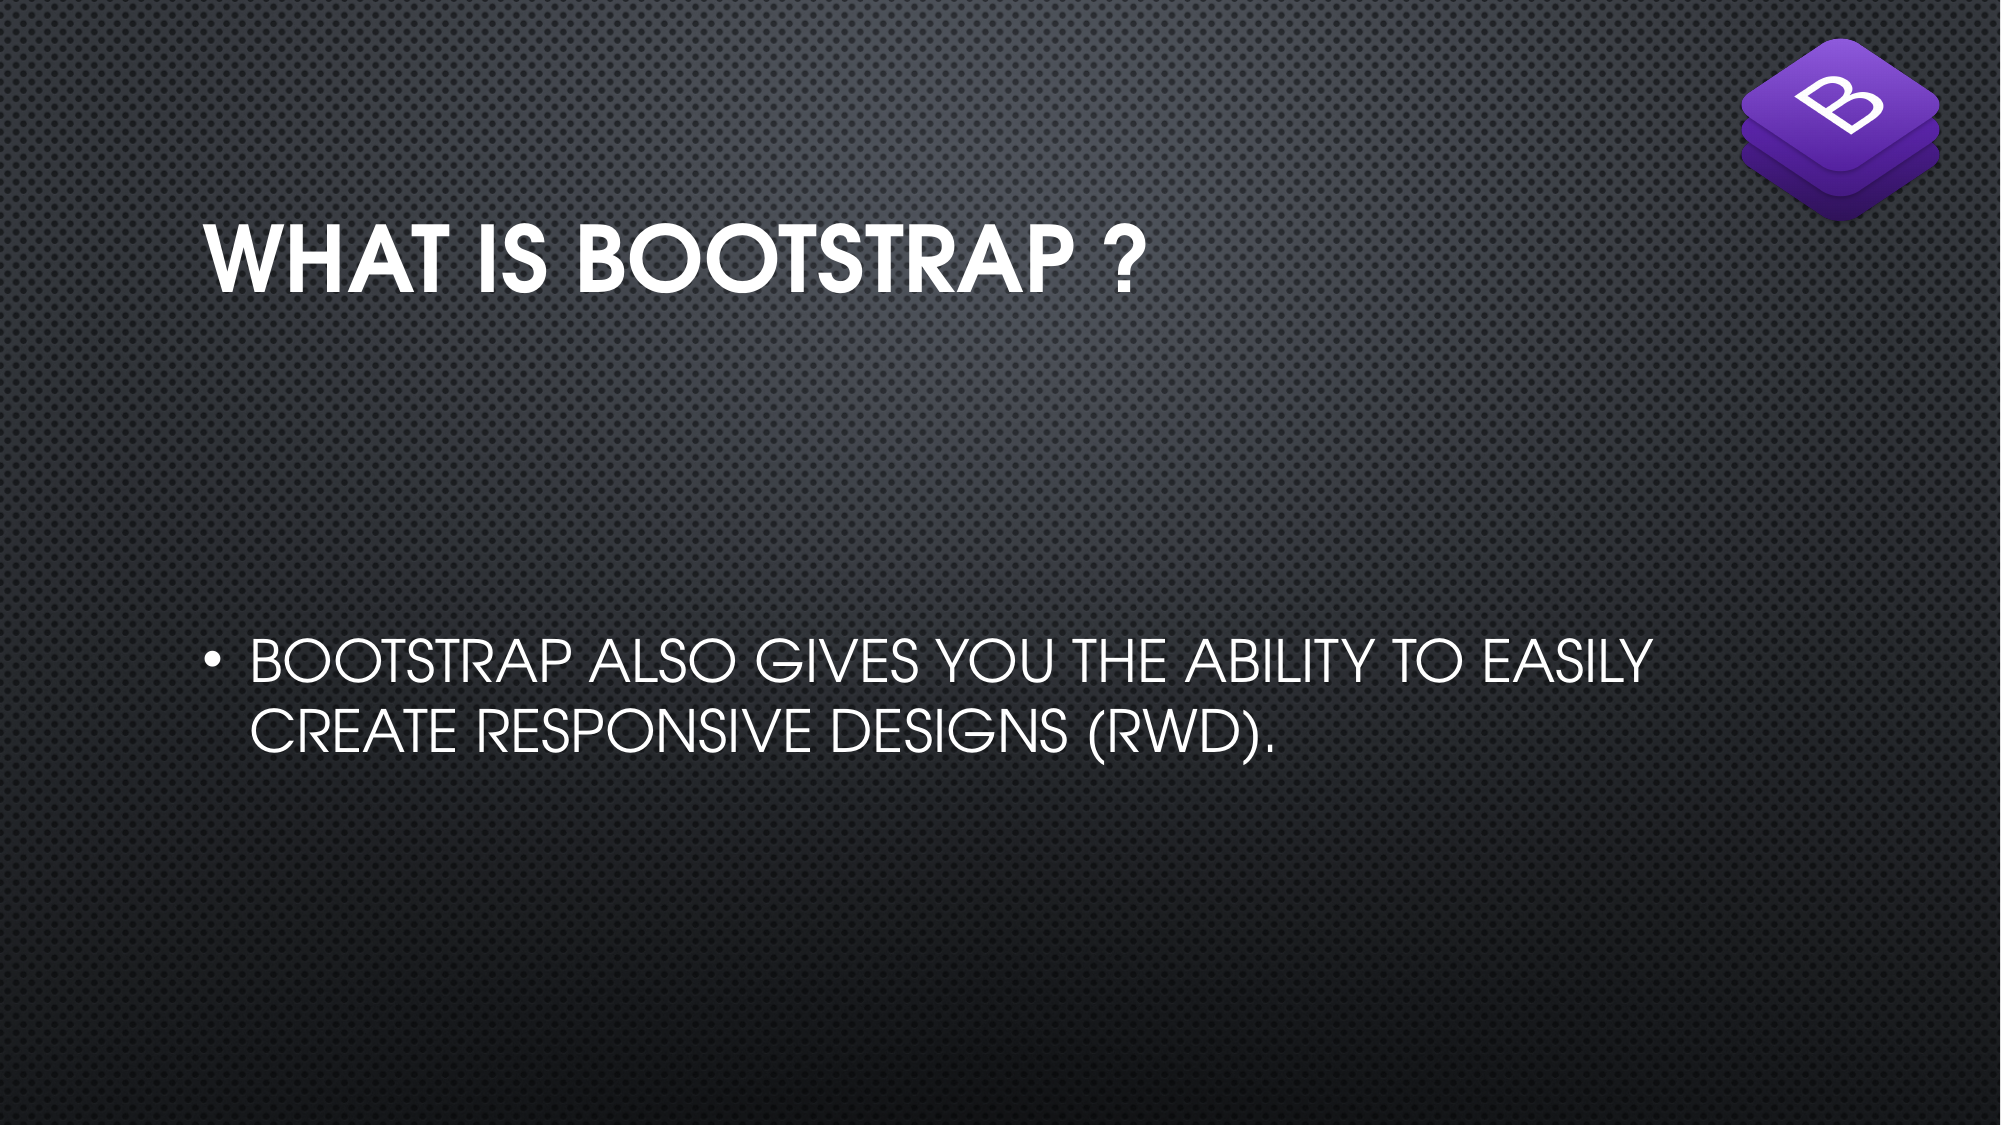

# What is Bootstrap ?
Bootstrap also gives you the ability to easily create responsive designs (RWD).